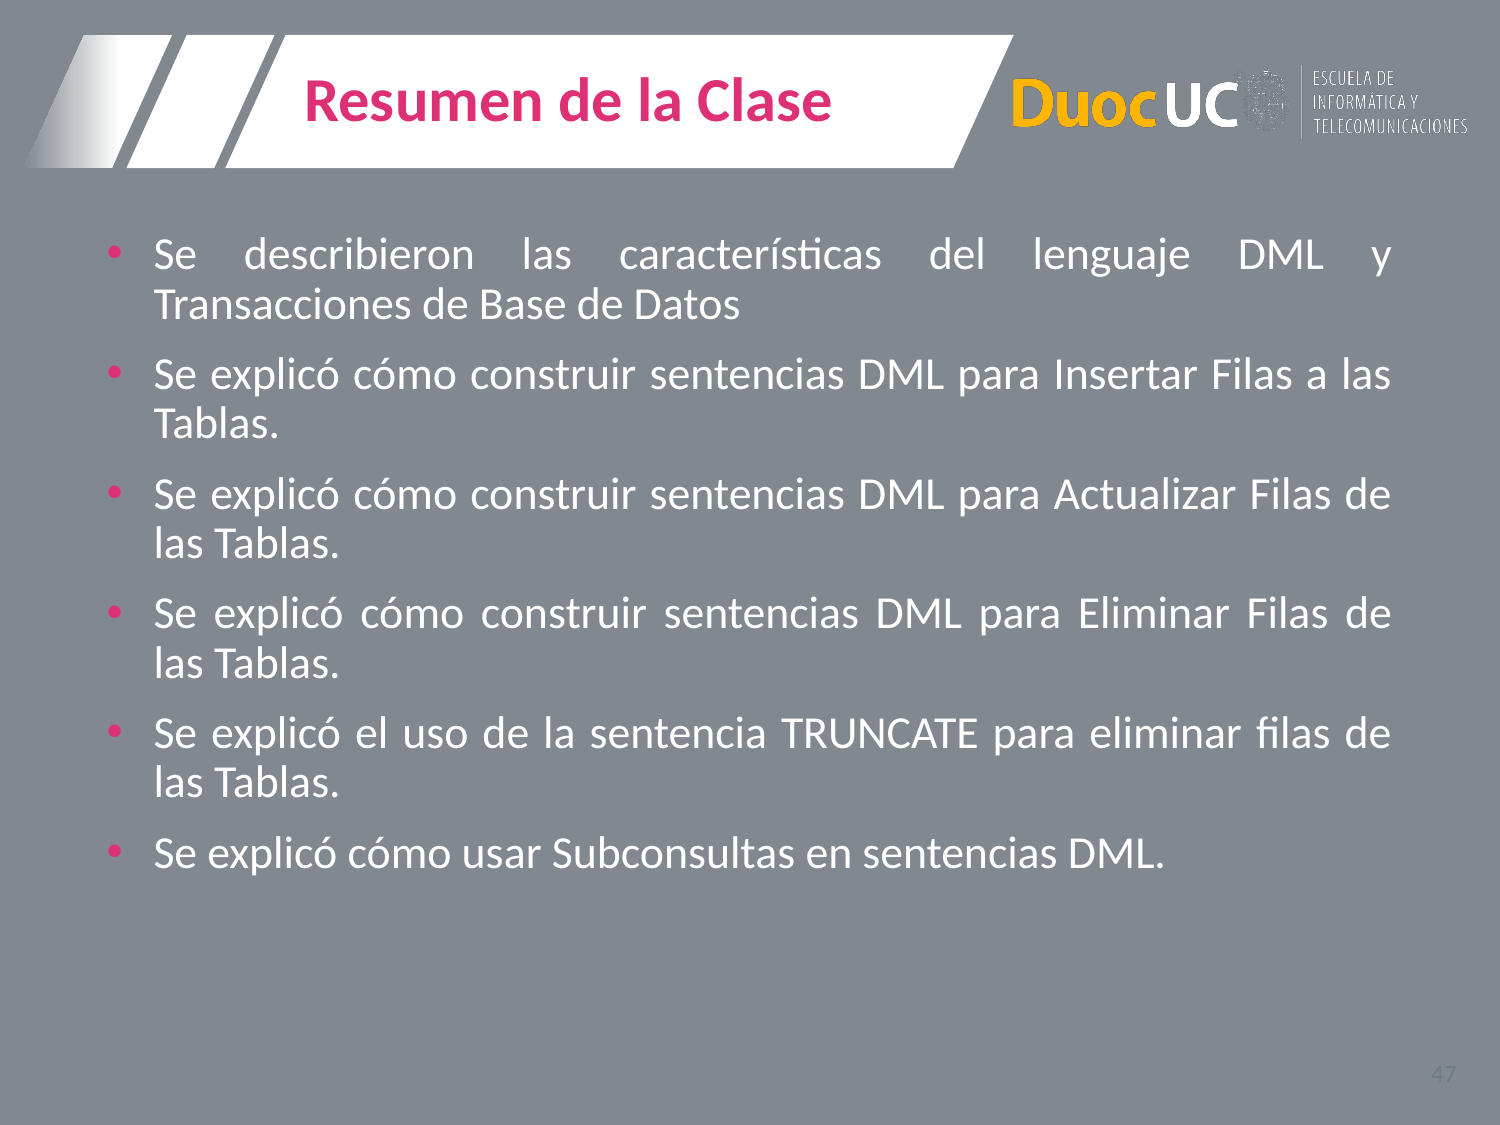

# Resumen de la Clase
Se describieron las características del lenguaje DML y Transacciones de Base de Datos
Se explicó cómo construir sentencias DML para Insertar Filas a las Tablas.
Se explicó cómo construir sentencias DML para Actualizar Filas de las Tablas.
Se explicó cómo construir sentencias DML para Eliminar Filas de las Tablas.
Se explicó el uso de la sentencia TRUNCATE para eliminar filas de las Tablas.
Se explicó cómo usar Subconsultas en sentencias DML.
47